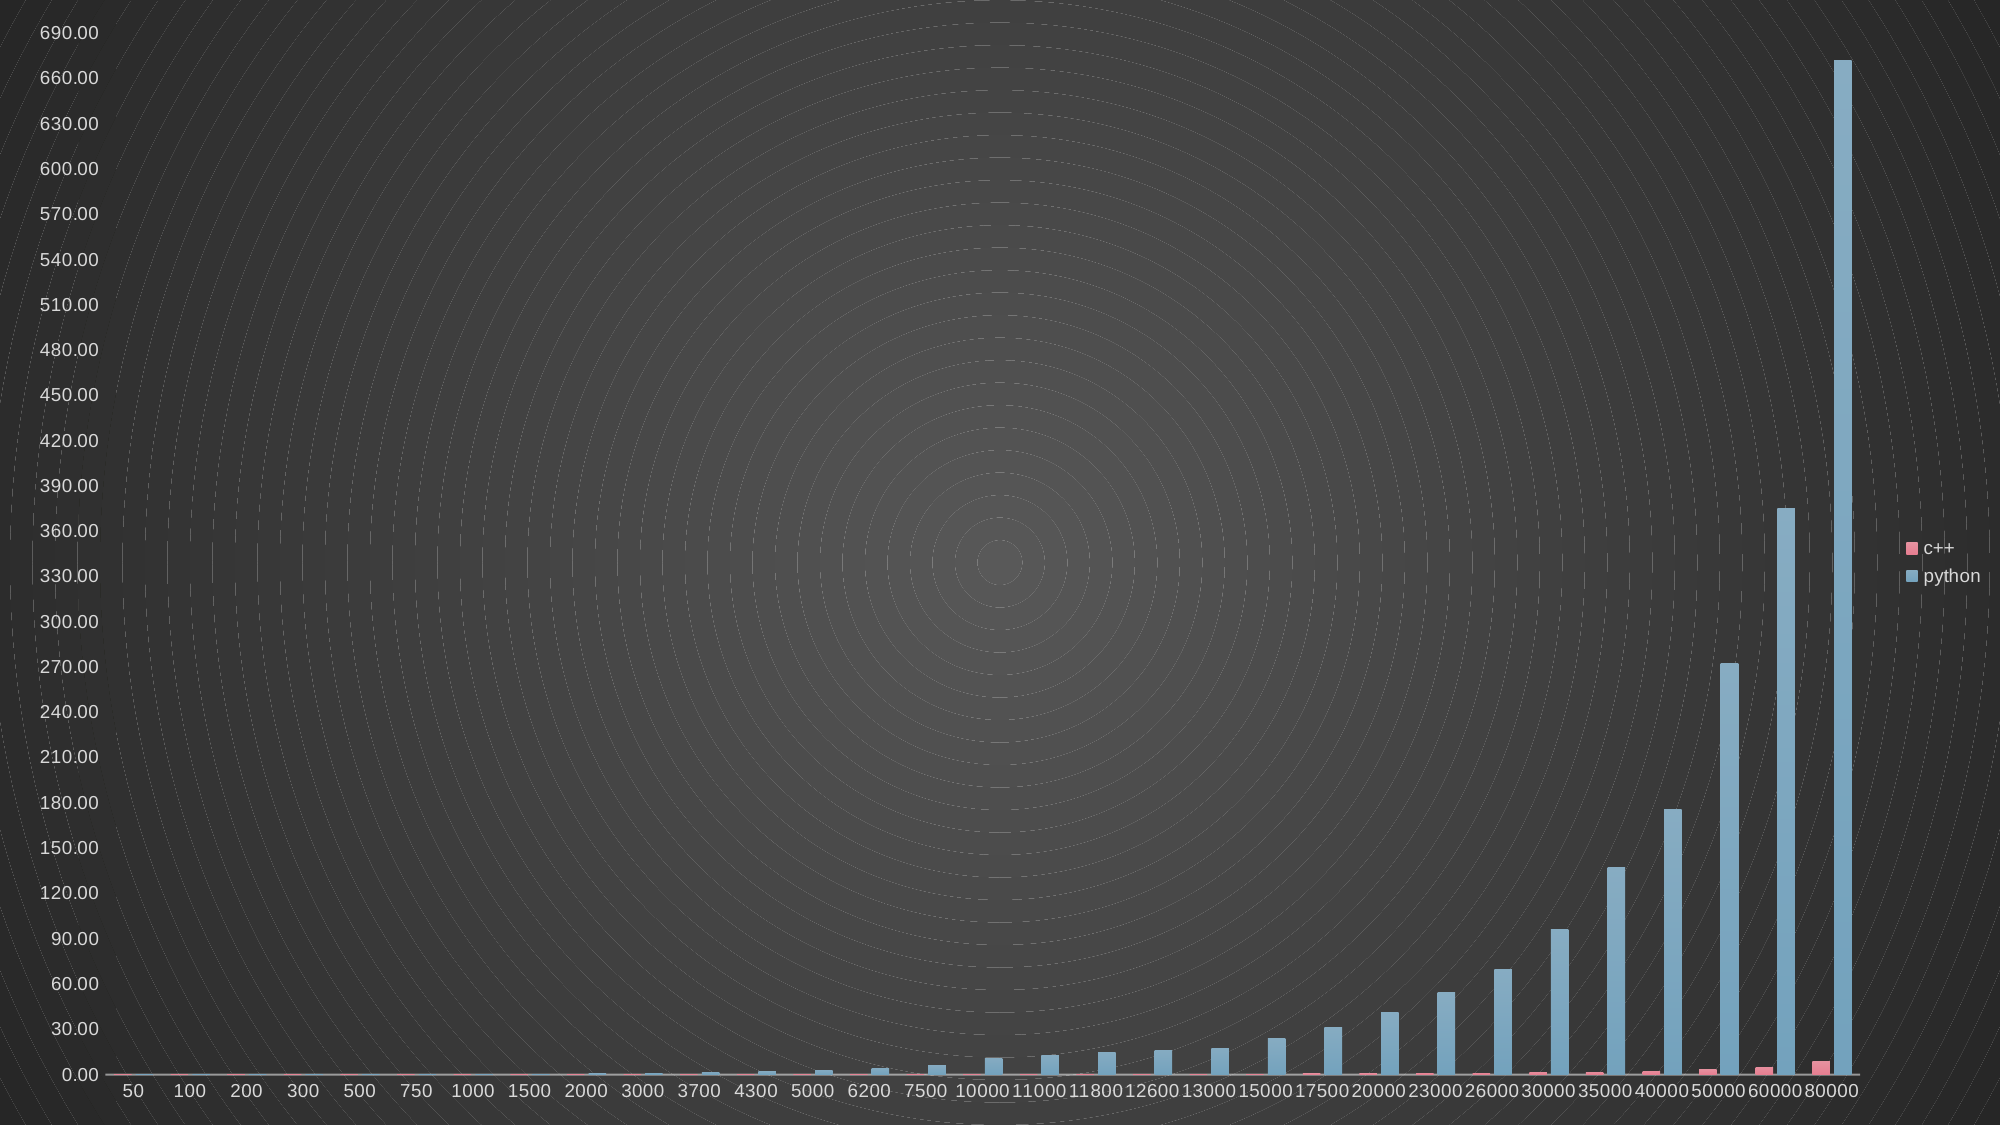

### Chart

| Category |  |  |
|---|---|---|
| 50 | 0.0 | 0.000998497009277343 |
| 100 | 0.0 | 0.000995874404907226 |
| 200 | 0.0 | 0.00500202178955078 |
| 300 | 0.0 | 0.00899839401245117 |
| 500 | 0.0 | 0.023322582244873 |
| 750 | 0.001 | 0.0542988777160644 |
| 1000 | 0.002 | 0.095231294631958 |
| 1500 | 0.003 | 0.22280216217041 |
| 2000 | 0.006 | 0.397956609725952 |
| 3000 | 0.012 | 0.938690423965454 |
| 3700 | 0.019 | 1.42321372032165 |
| 4300 | 0.026 | 1.88933897018432 |
| 5000 | 0.035 | 2.56218147277832 |
| 6200 | 0.053 | 3.91267108917236 |
| 7500 | 0.088 | 5.98141407966613 |
| 10000 | 0.148 | 10.6595261096954 |
| 11000 | 0.166 | 12.349862575531 |
| 11800 | 0.188 | 14.465204000473 |
| 12600 | 0.221 | 16.2304503917694 |
| 13000 | 0.225 | 17.2720959186553 |
| 15000 | 0.303 | 23.8245067596435 |
| 17500 | 0.407 | 31.3851015567779 |
| 20000 | 0.541 | 41.2121782302856 |
| 23000 | 0.714 | 54.2483663558959 |
| 26000 | 0.903 | 69.7921750545501 |
| 30000 | 1.201 | 96.1036562919616 |
| 35000 | 1.632 | 136.948643445968 |
| 40000 | 2.114 | 175.746951818466 |
| 50000 | 3.354 | 272.402157783508 |
| 60000 | 4.822 | 375.37918138504 |
| 80000 | 8.492 | 671.880976200103 |